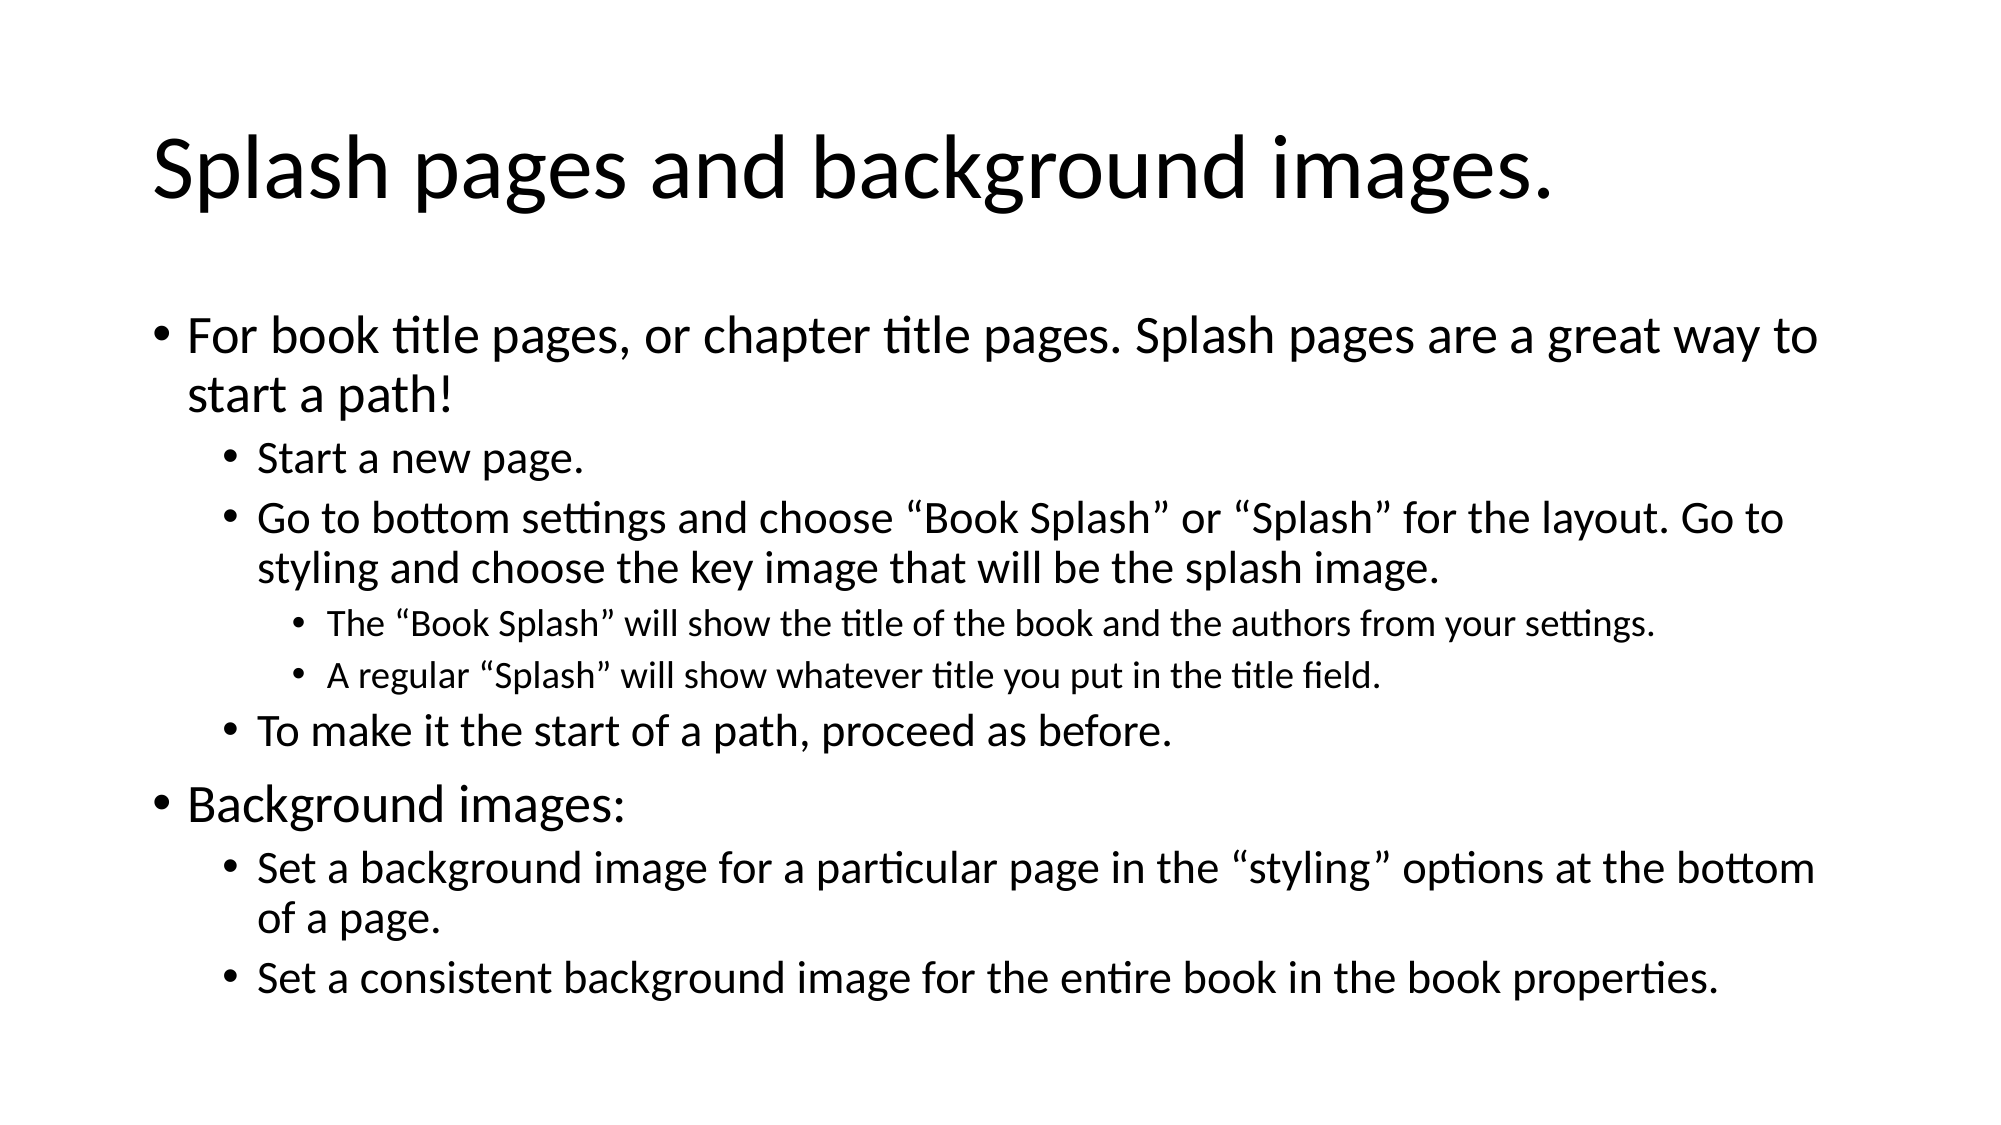

# Splash pages and background images.
For book title pages, or chapter title pages. Splash pages are a great way to start a path!
Start a new page.
Go to bottom settings and choose “Book Splash” or “Splash” for the layout. Go to styling and choose the key image that will be the splash image.
The “Book Splash” will show the title of the book and the authors from your settings.
A regular “Splash” will show whatever title you put in the title field.
To make it the start of a path, proceed as before.
Background images:
Set a background image for a particular page in the “styling” options at the bottom of a page.
Set a consistent background image for the entire book in the book properties.